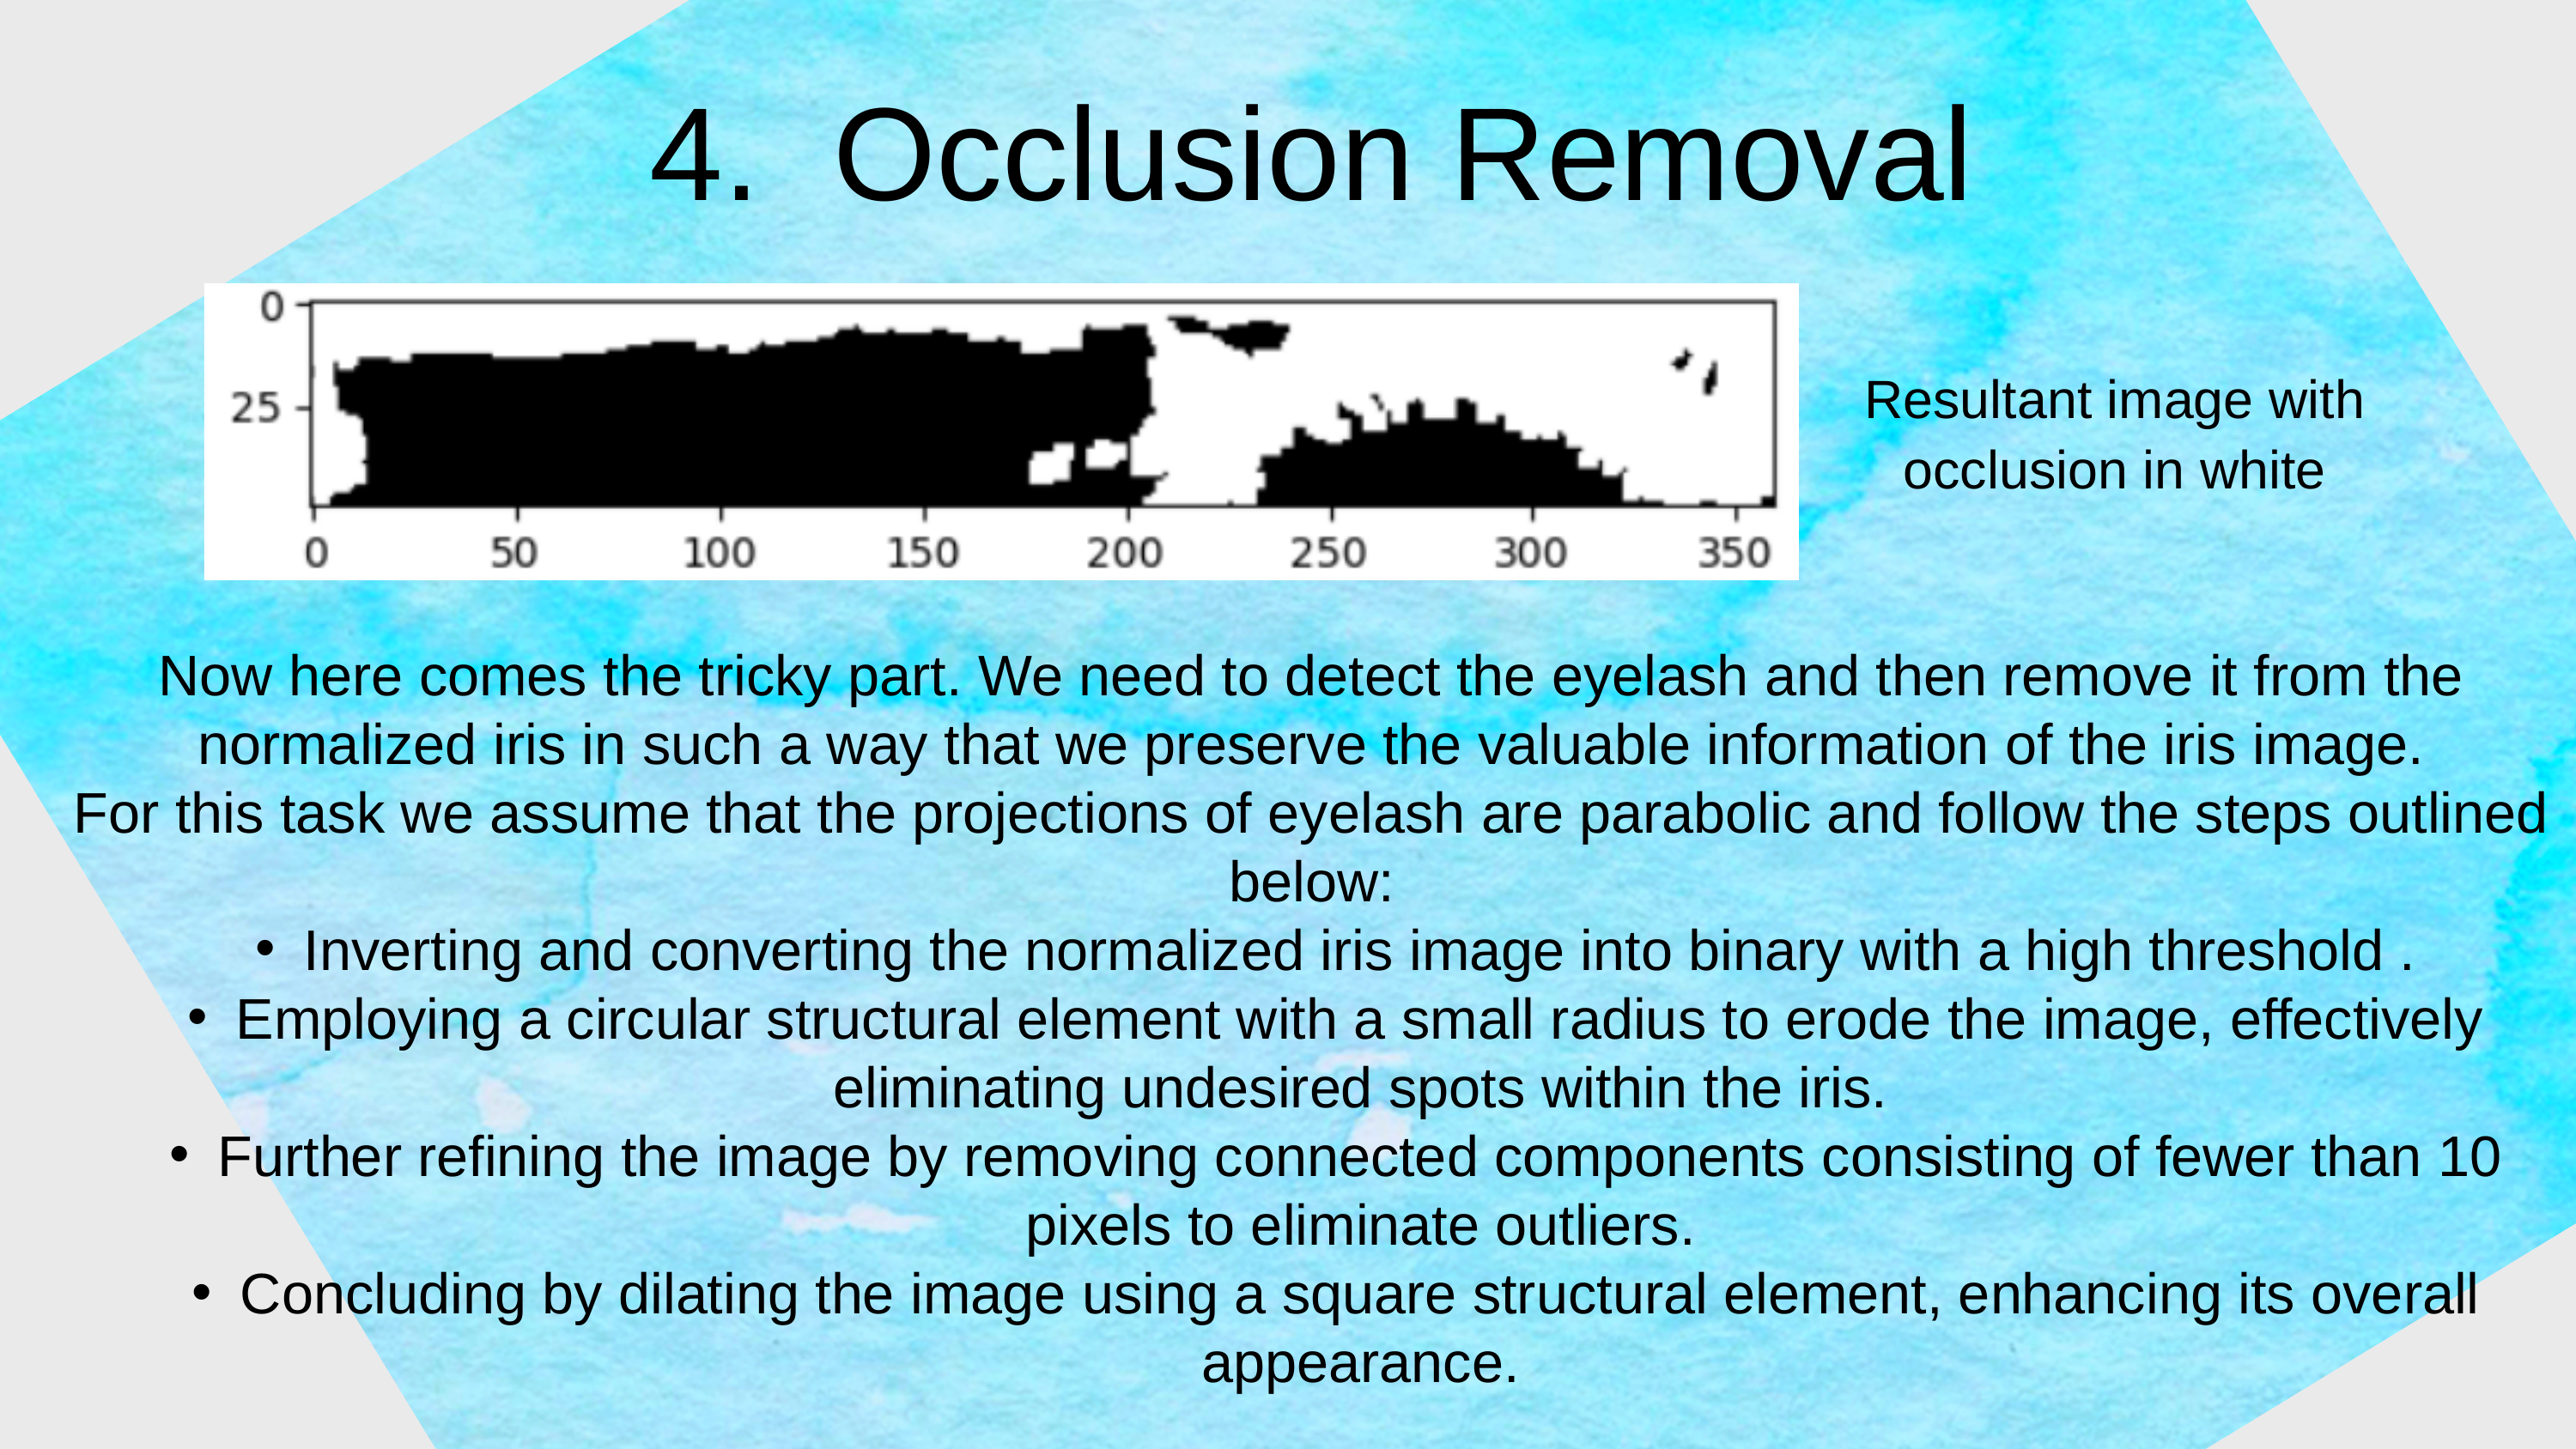

4.  Occlusion Removal

Resultant image with occlusion in white
Now here comes the tricky part. We need to detect the eyelash and then remove it from the normalized iris in such a way that we preserve the valuable information of the iris image.
For this task we assume that the projections of eyelash are parabolic and follow the steps outlined below:
Inverting and converting the normalized iris image into binary with a high threshold .
Employing a circular structural element with a small radius to erode the image, effectively eliminating undesired spots within the iris.
Further refining the image by removing connected components consisting of fewer than 10 pixels to eliminate outliers.
Concluding by dilating the image using a square structural element, enhancing its overall appearance.